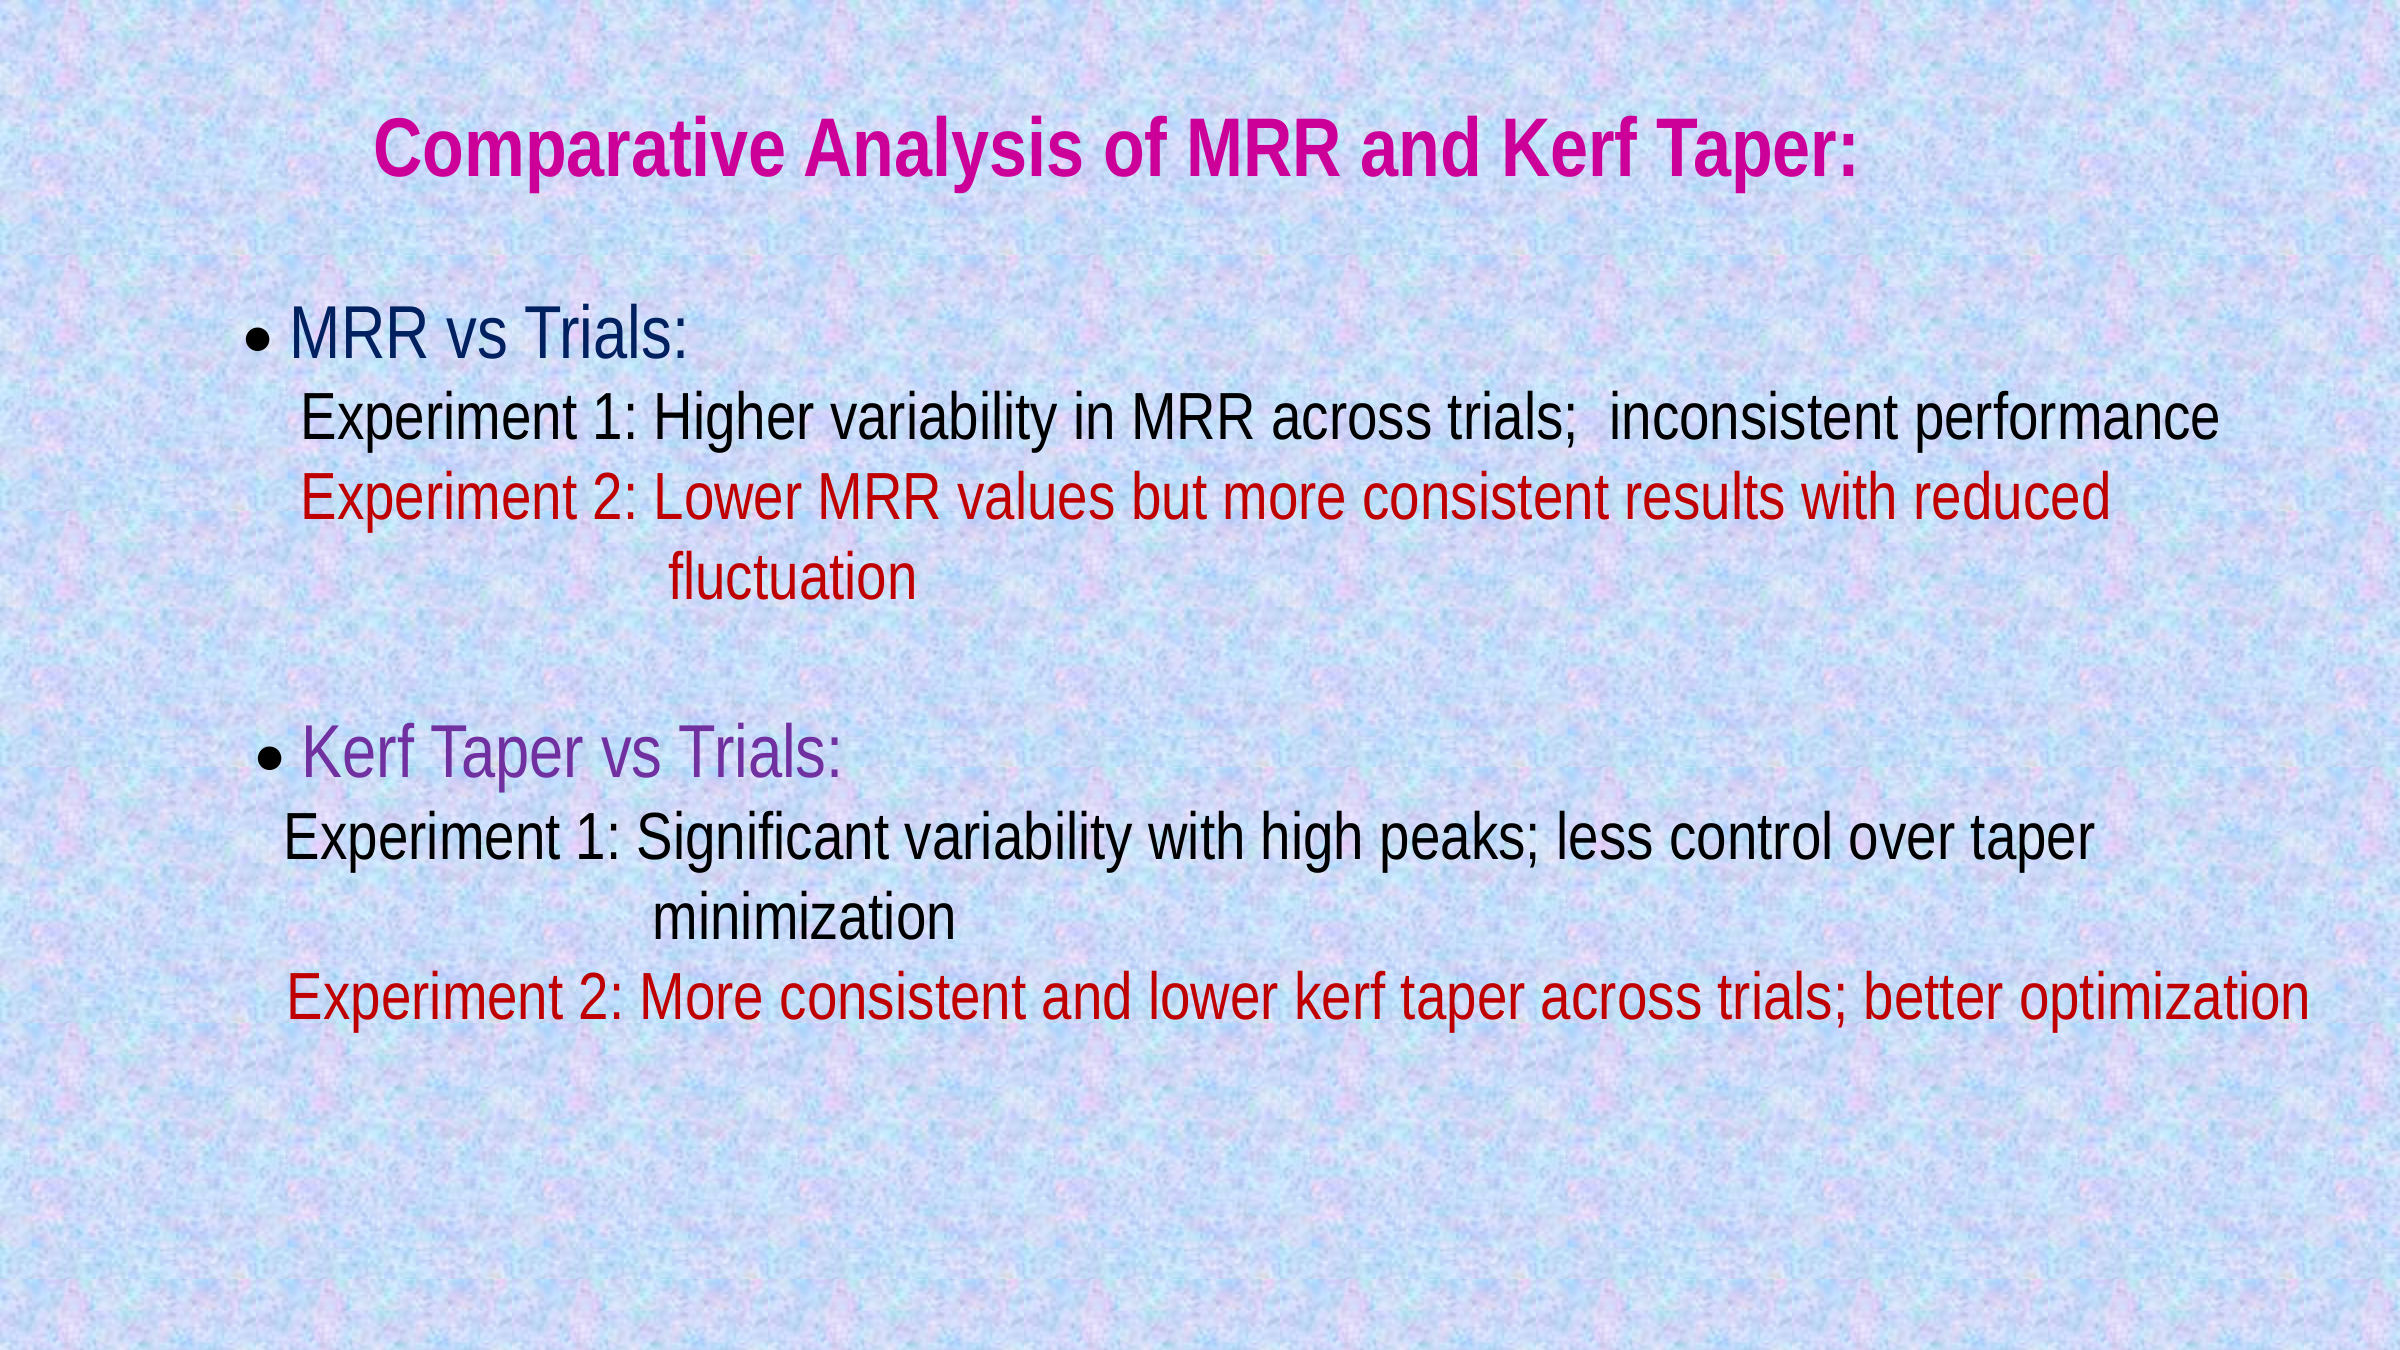

#

               Comparative Analysis of MRR and Kerf Taper:

                  • MRR vs Trials:
                Experiment 1: Higher variability in MRR across trials;  inconsistent performance
                Experiment 2: Lower MRR values but more consistent results with reduced
                                      fluctuation

           • Kerf Taper vs Trials:
                       Experiment 1: Significant variability with high peaks; less control over taper
                                     minimization
             Experiment 2: More consistent and lower kerf taper across trials; better optimization